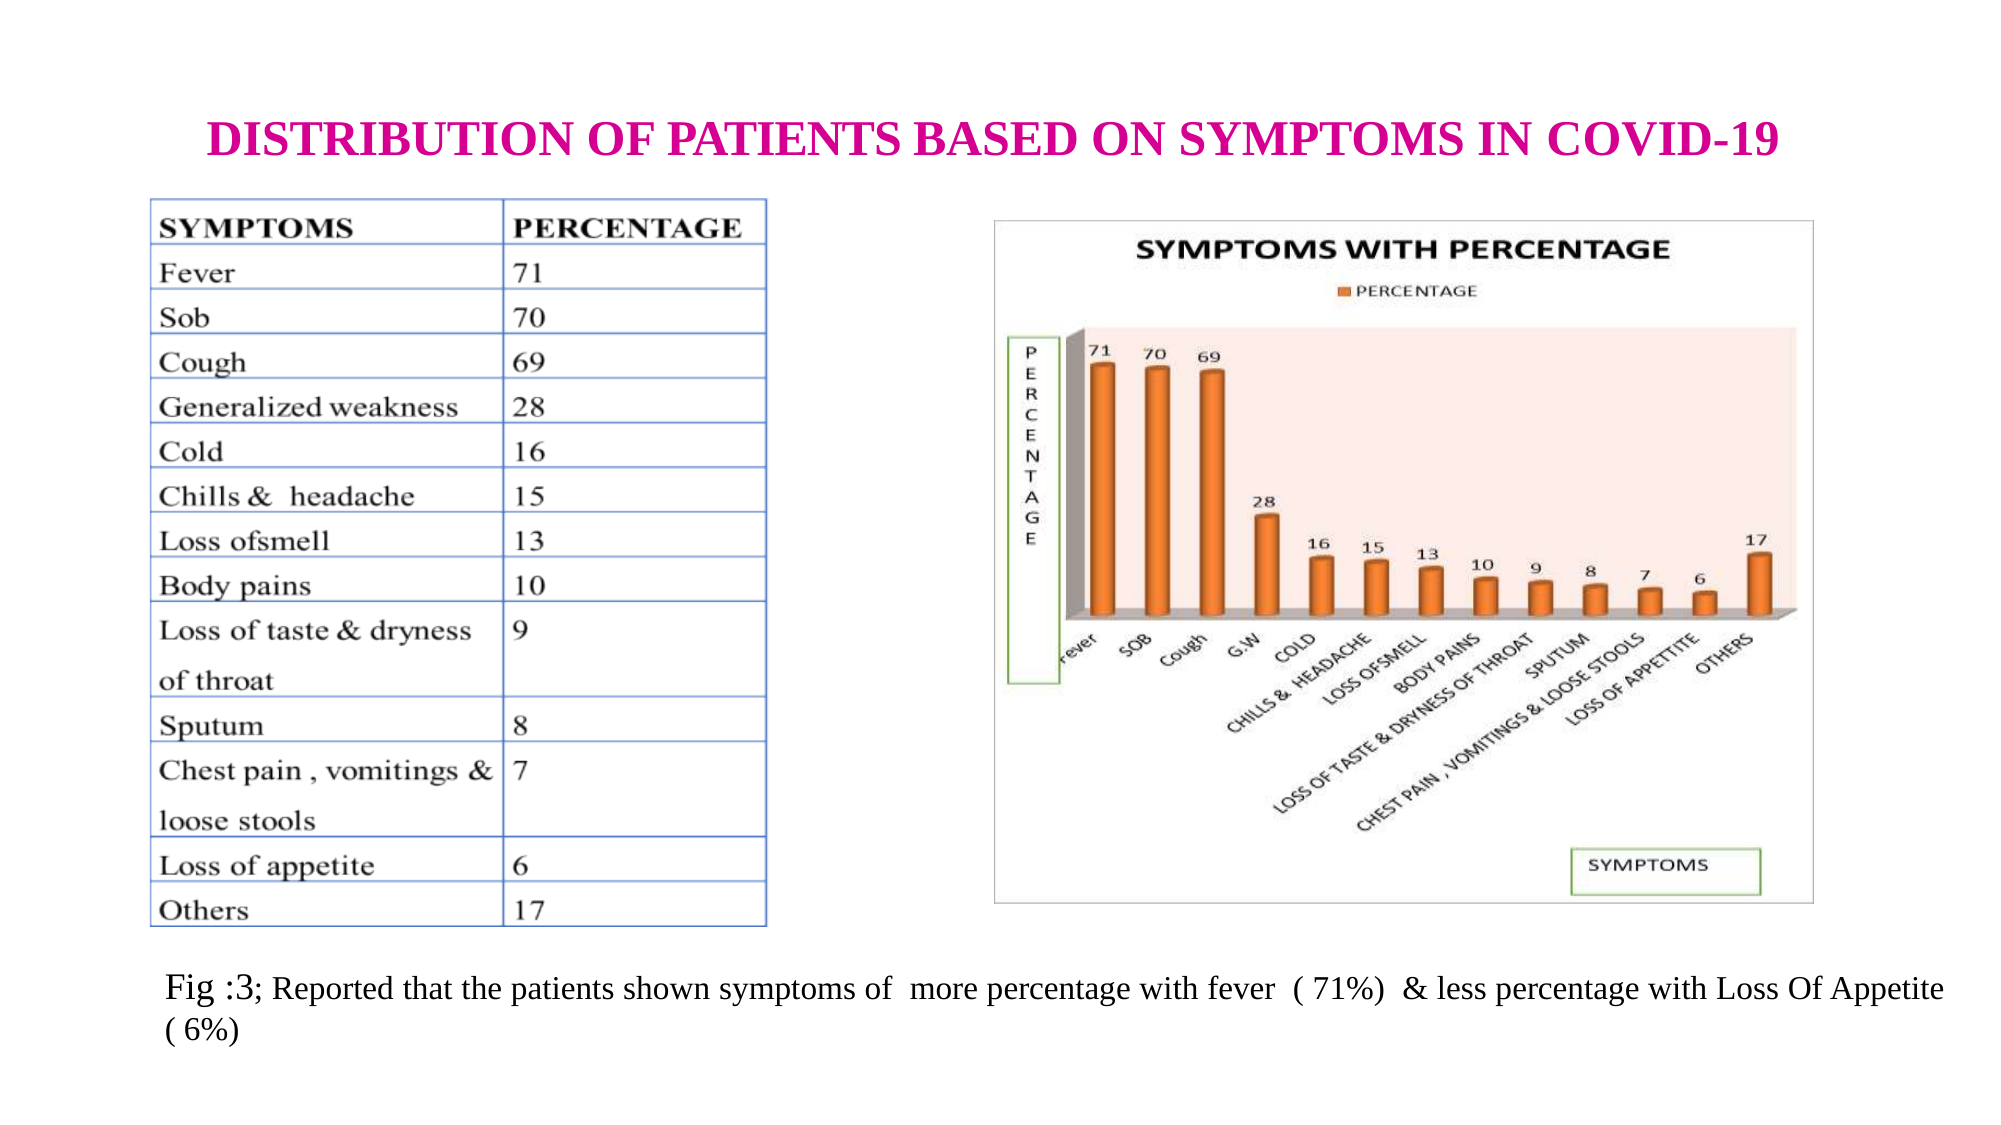

# DISTRIBUTION OF PATIENTS BASED ON SYMPTOMS IN COVID-19

Fig :3; Reported that the patients shown symptoms of  more percentage with fever  ( 71%)  & less percentage with Loss Of Appetite ( 6%)